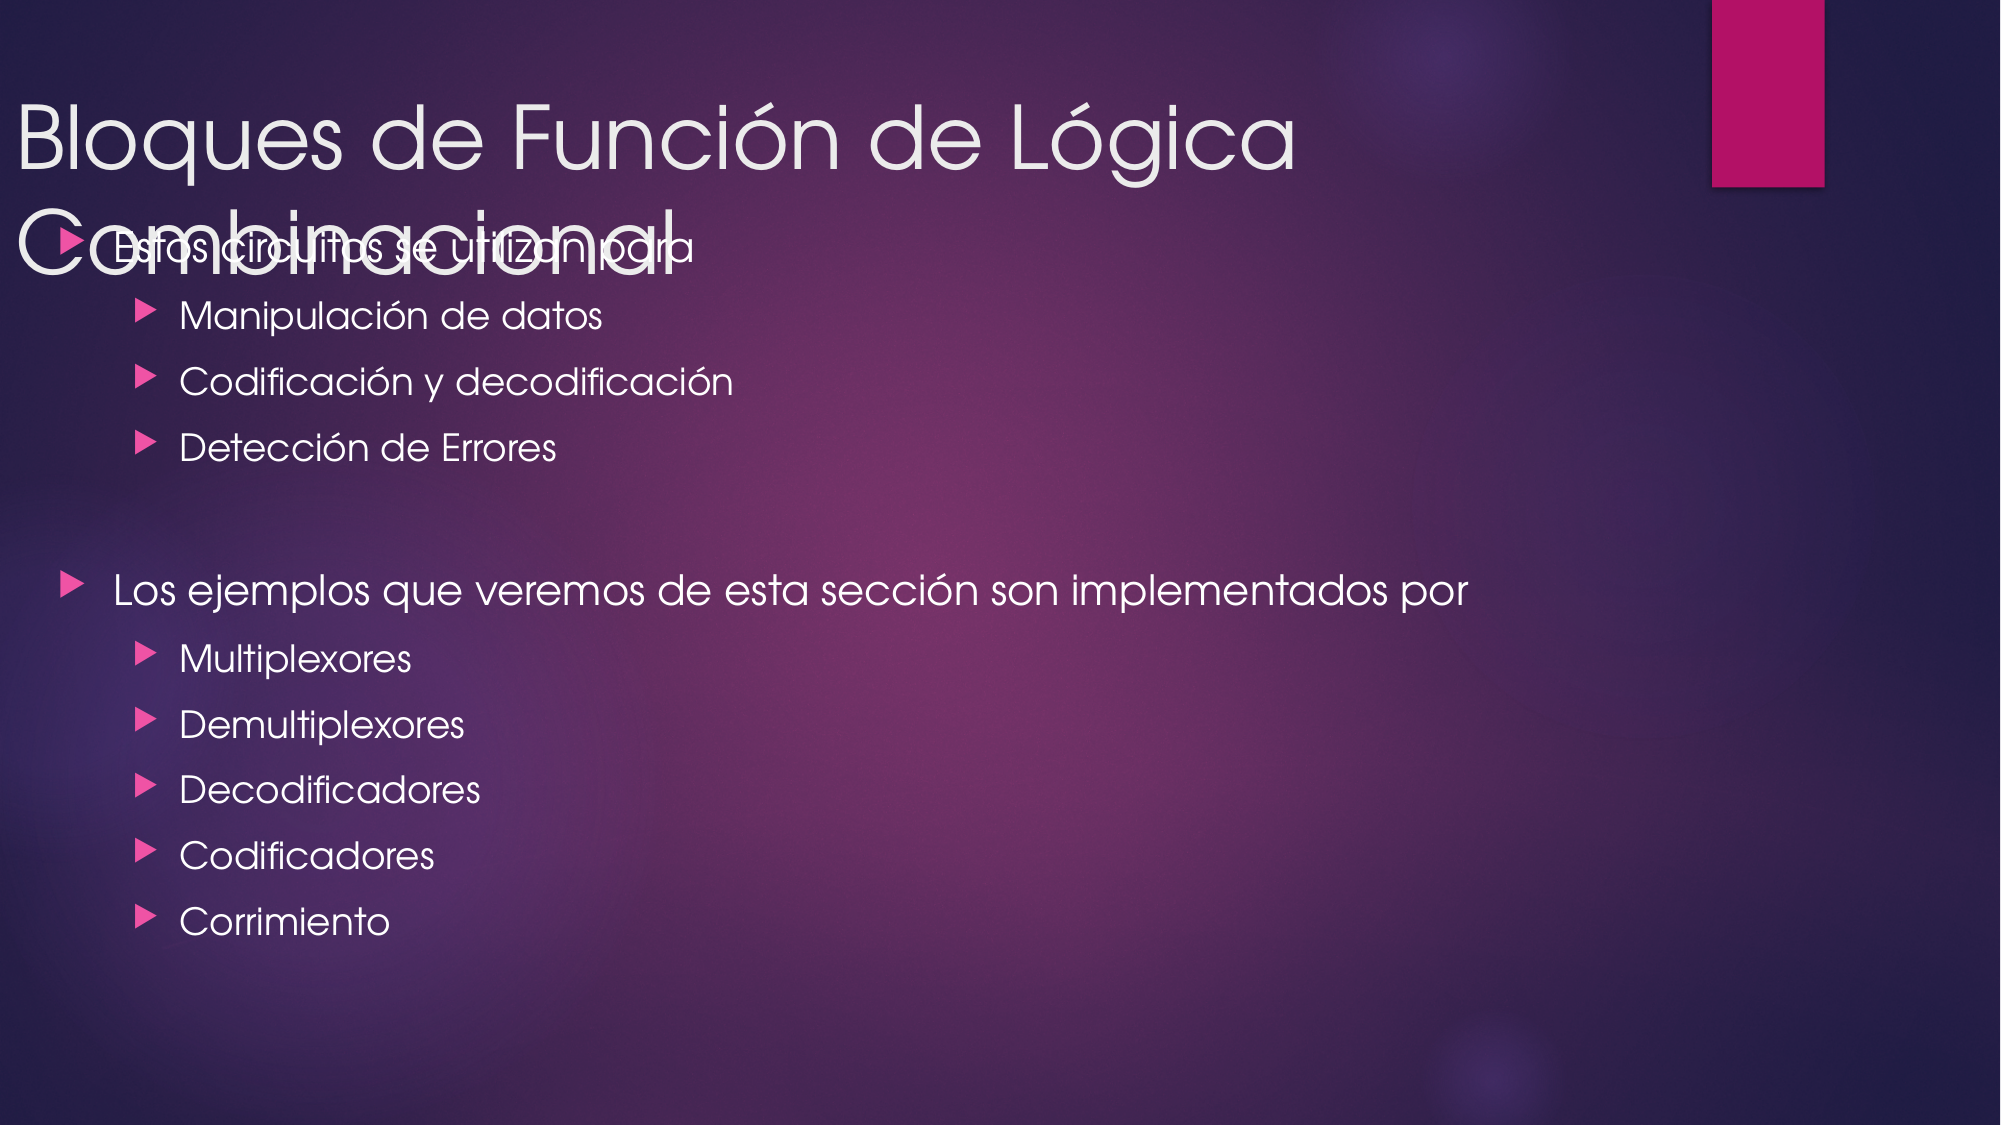

# Bloques de Función de Lógica Combinacional
Estos circuitos se utilizan para
Manipulación de datos
Codificación y decodificación
Detección de Errores

Los ejemplos que veremos de esta sección son implementados por
Multiplexores
Demultiplexores
Decodificadores
Codificadores
Corrimiento